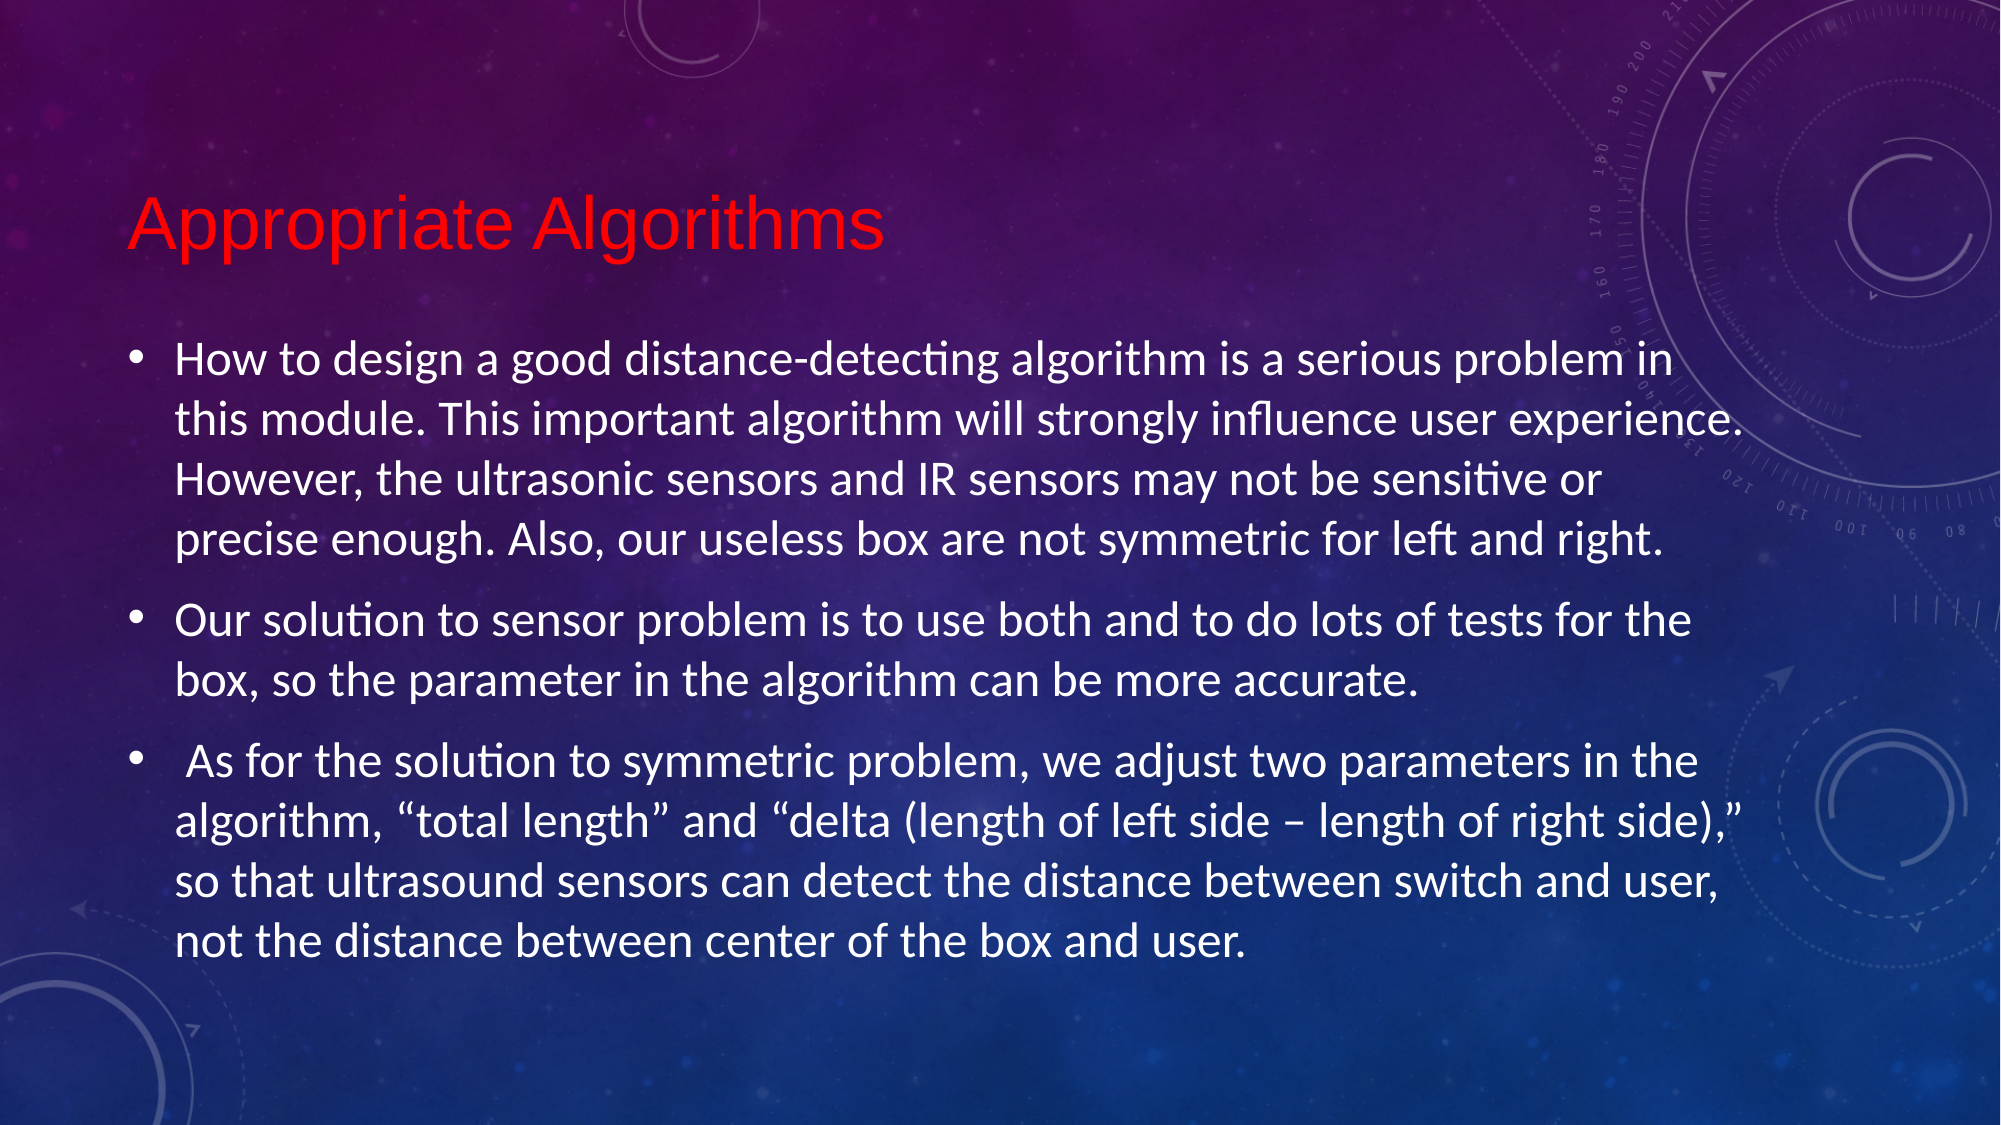

# Appropriate Algorithms
How to design a good distance-detecting algorithm is a serious problem in this module. This important algorithm will strongly influence user experience. However, the ultrasonic sensors and IR sensors may not be sensitive or precise enough. Also, our useless box are not symmetric for left and right.
Our solution to sensor problem is to use both and to do lots of tests for the box, so the parameter in the algorithm can be more accurate.
 As for the solution to symmetric problem, we adjust two parameters in the algorithm, “total length” and “delta (length of left side – length of right side),” so that ultrasound sensors can detect the distance between switch and user, not the distance between center of the box and user.